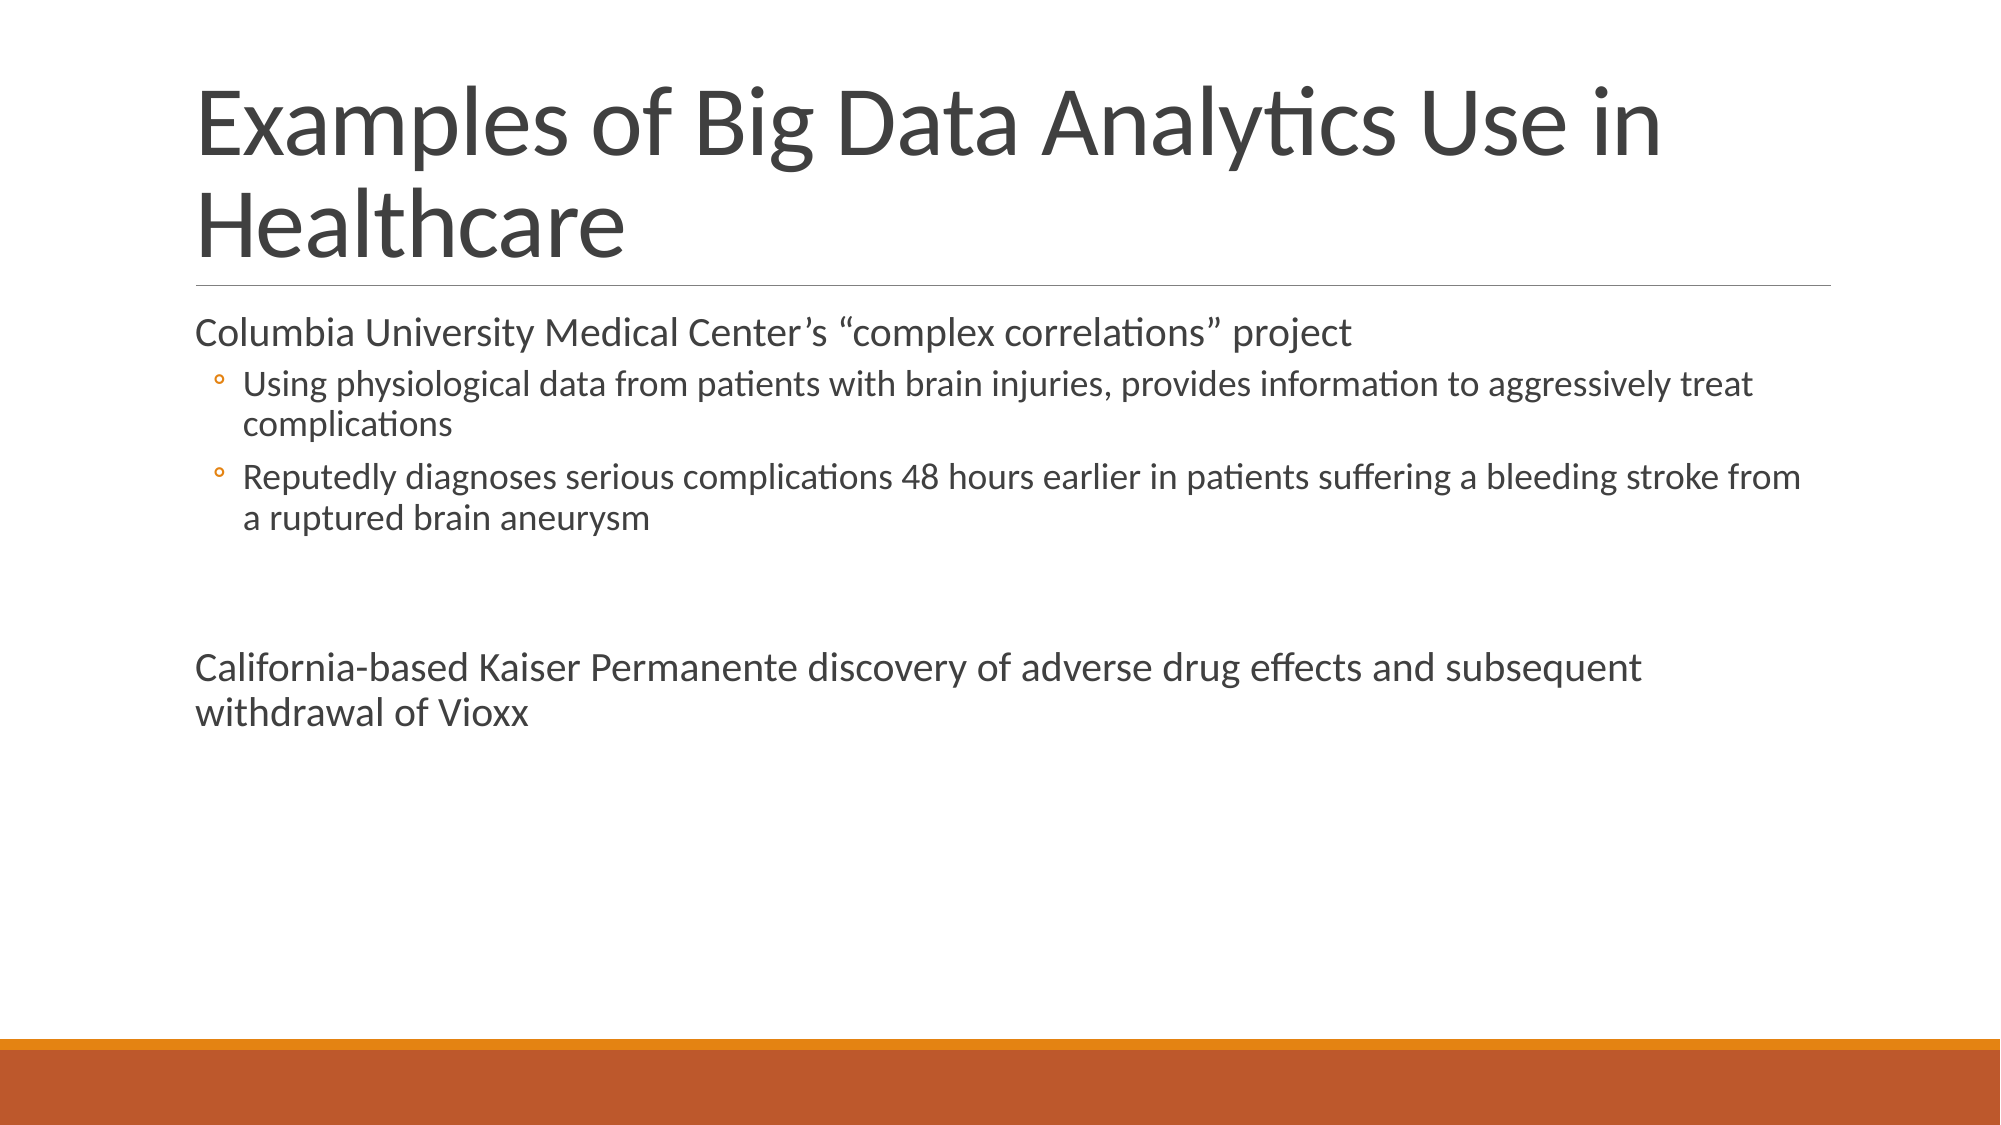

# Examples of Big Data Analytics Use in Healthcare
Columbia University Medical Center’s “complex correlations” project
Using physiological data from patients with brain injuries, provides information to aggressively treat complications
Reputedly diagnoses serious complications 48 hours earlier in patients suffering a bleeding stroke from a ruptured brain aneurysm

California-based Kaiser Permanente discovery of adverse drug effects and subsequent withdrawal of Vioxx